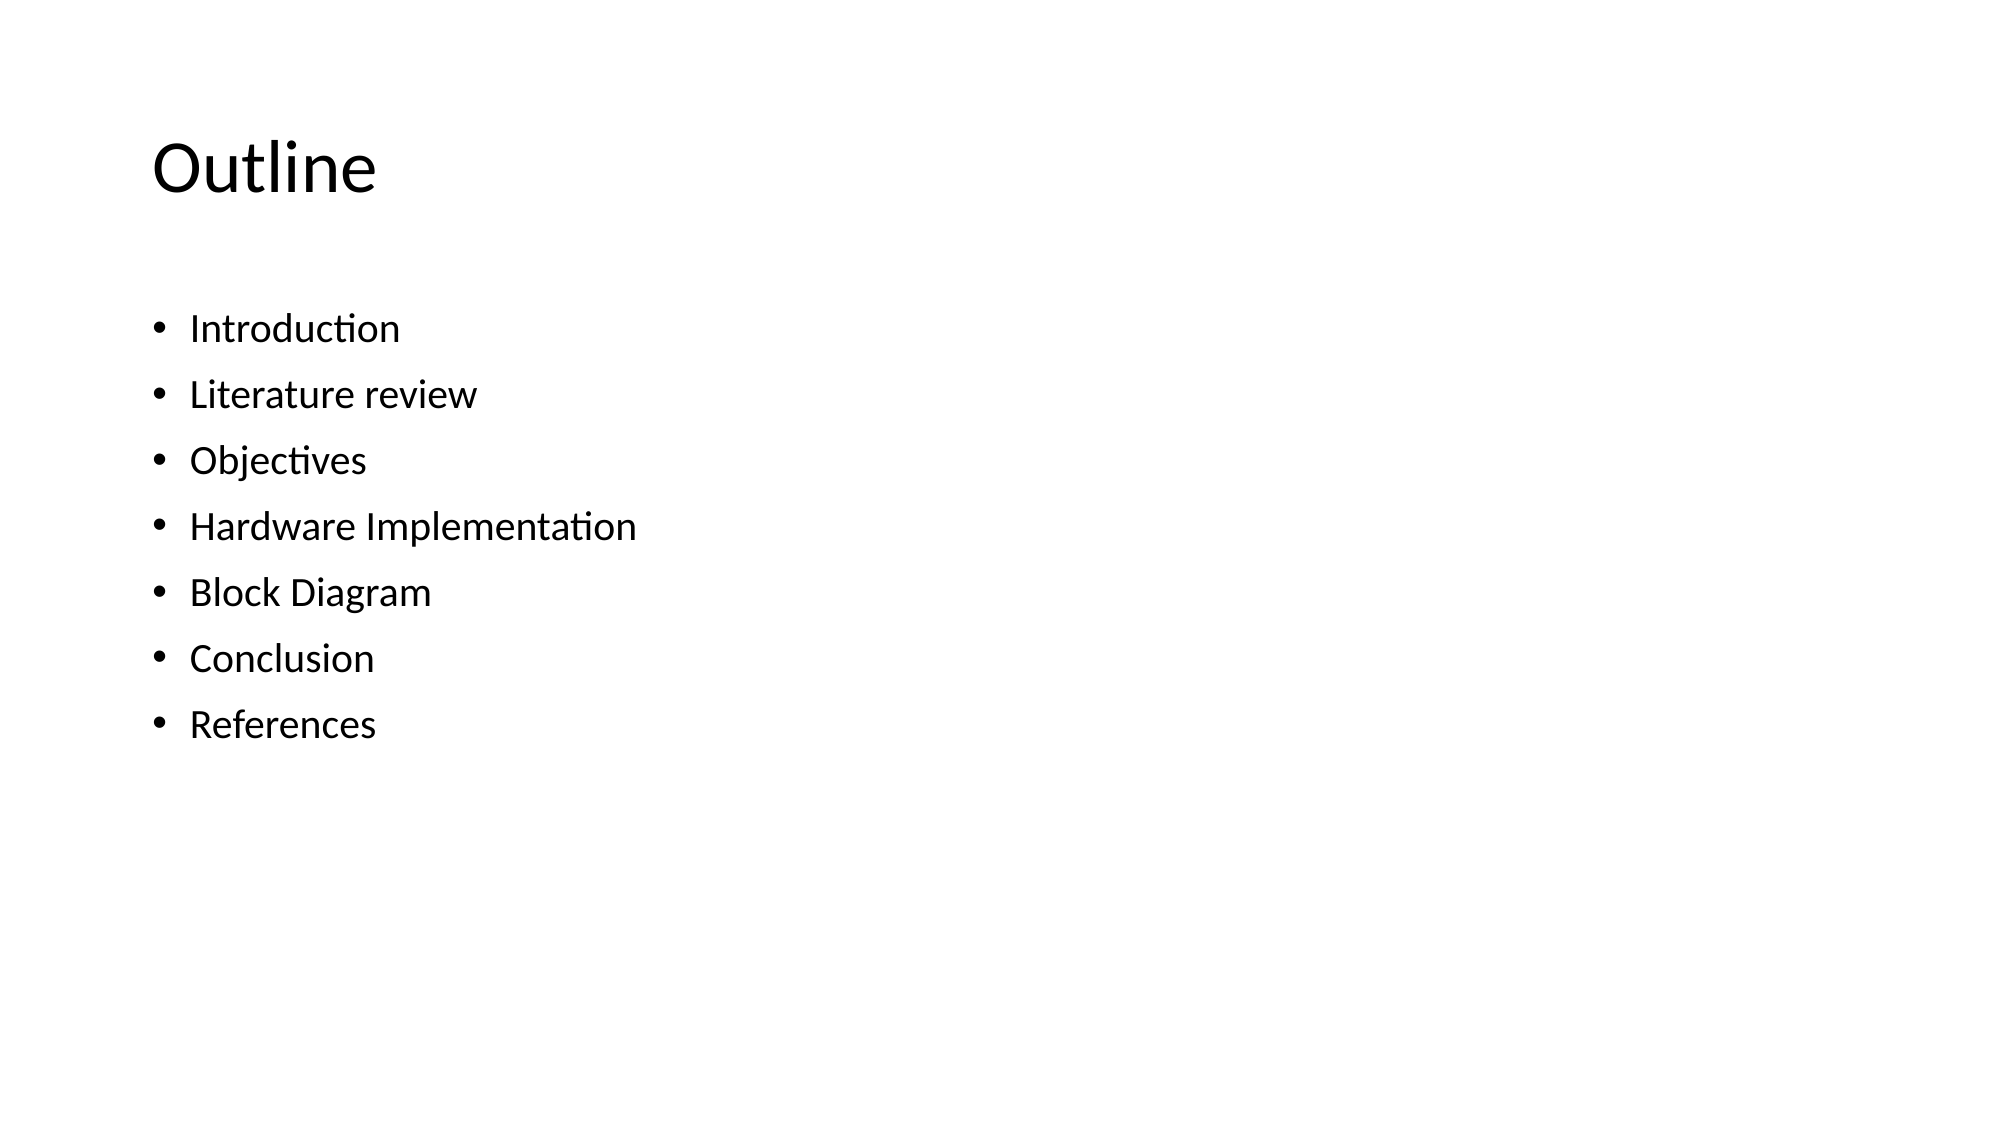

# Outline
Introduction
Literature review
Objectives
Hardware Implementation
Block Diagram
Conclusion
References